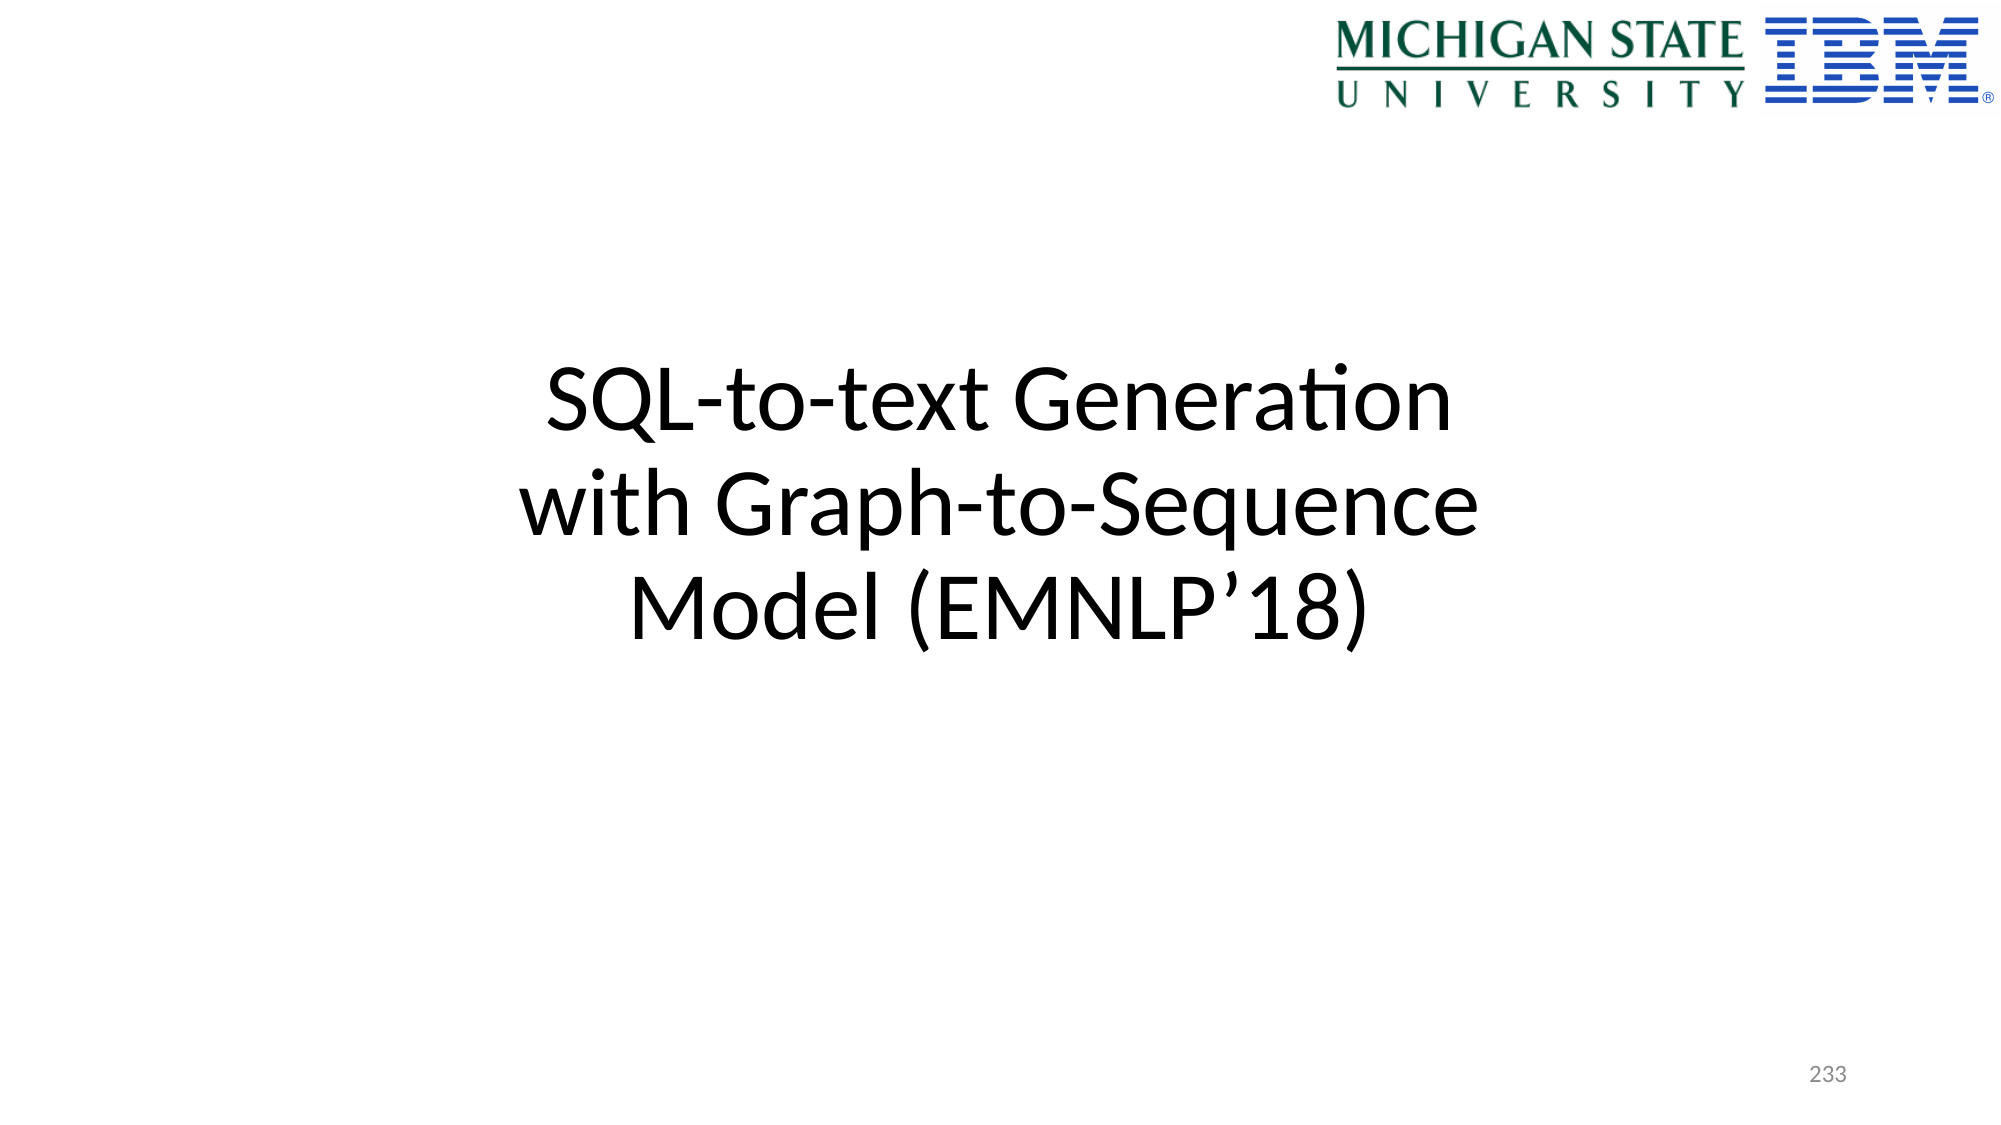

# SQL-to-text Generation with Graph-to-Sequence Model (EMNLP’18)
233